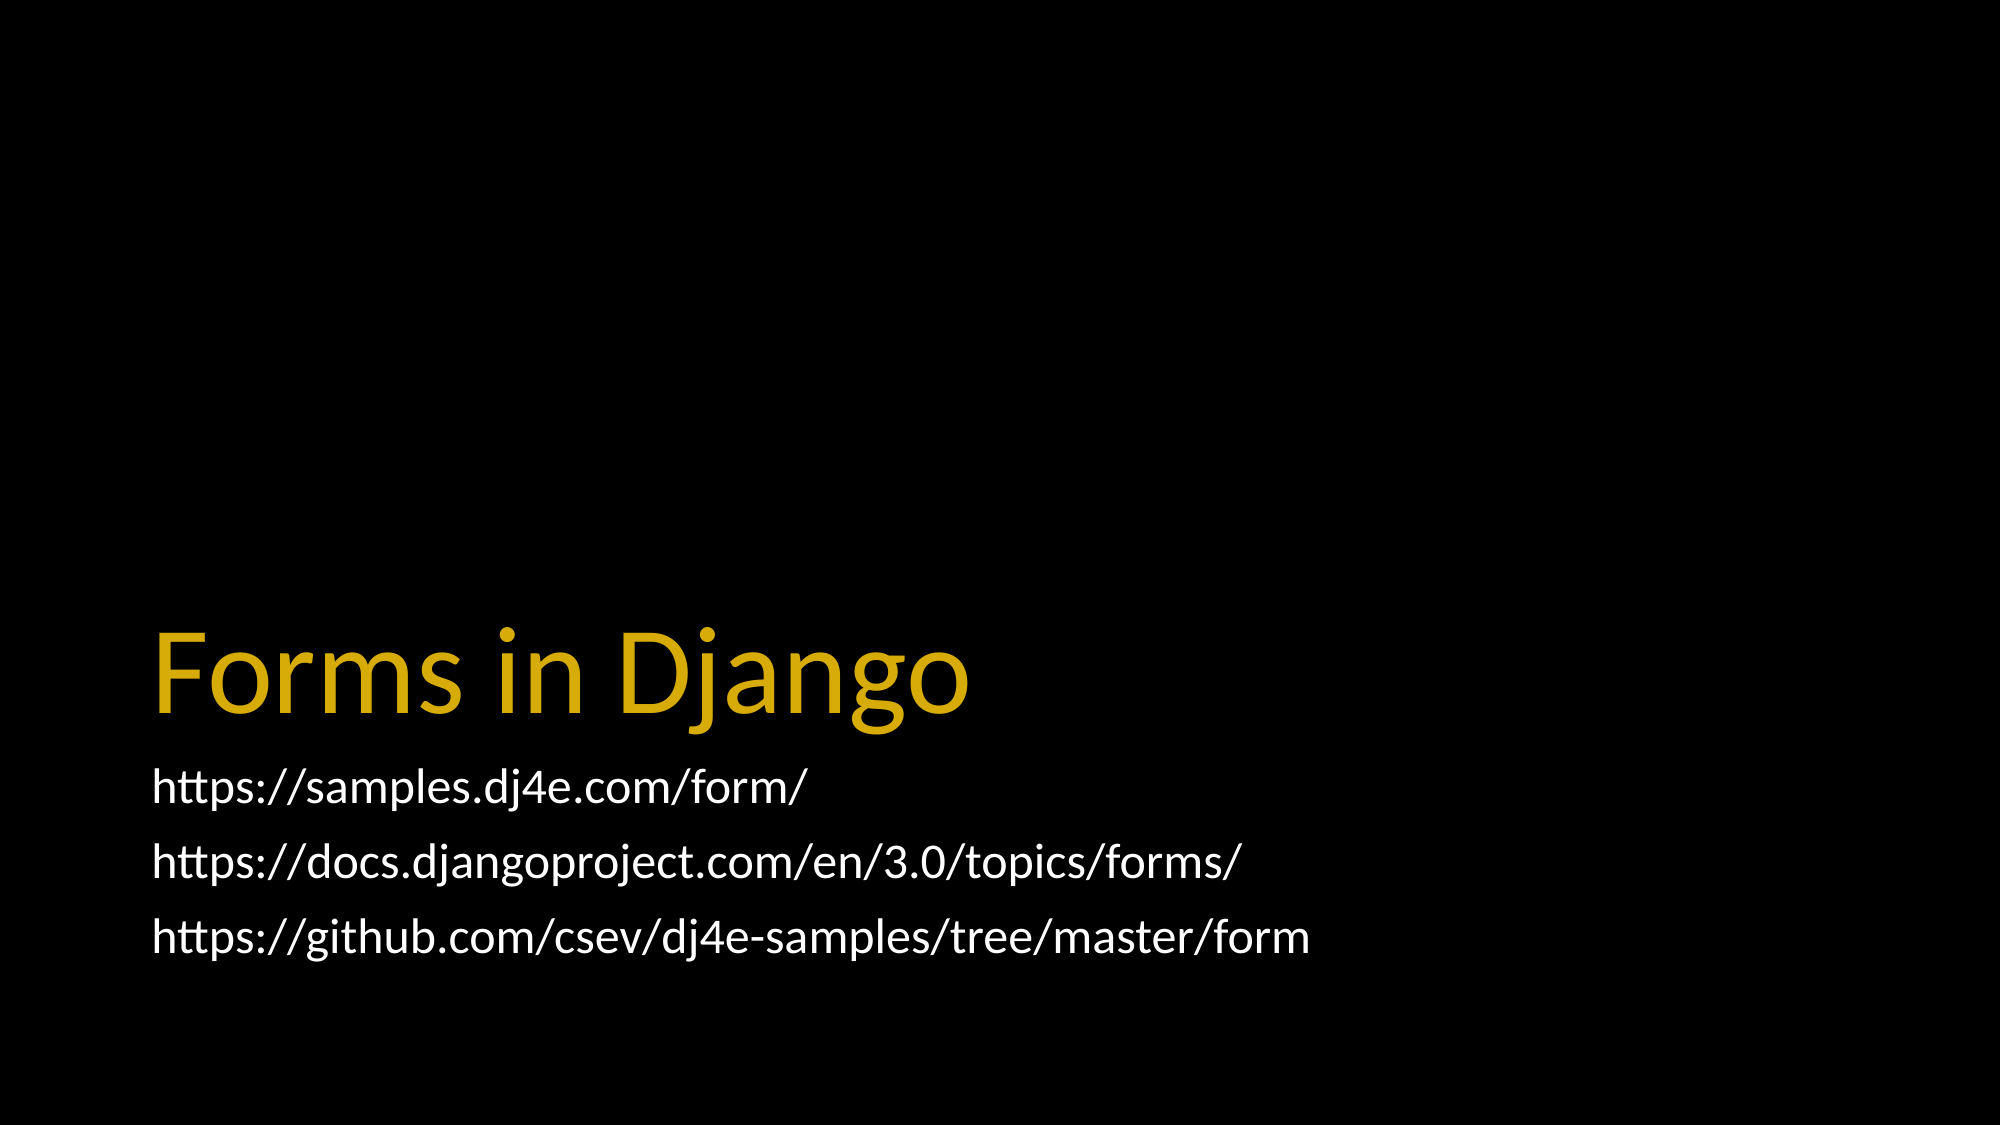

# Forms in Django
https://samples.dj4e.com/form/
https://docs.djangoproject.com/en/3.0/topics/forms/
https://github.com/csev/dj4e-samples/tree/master/form